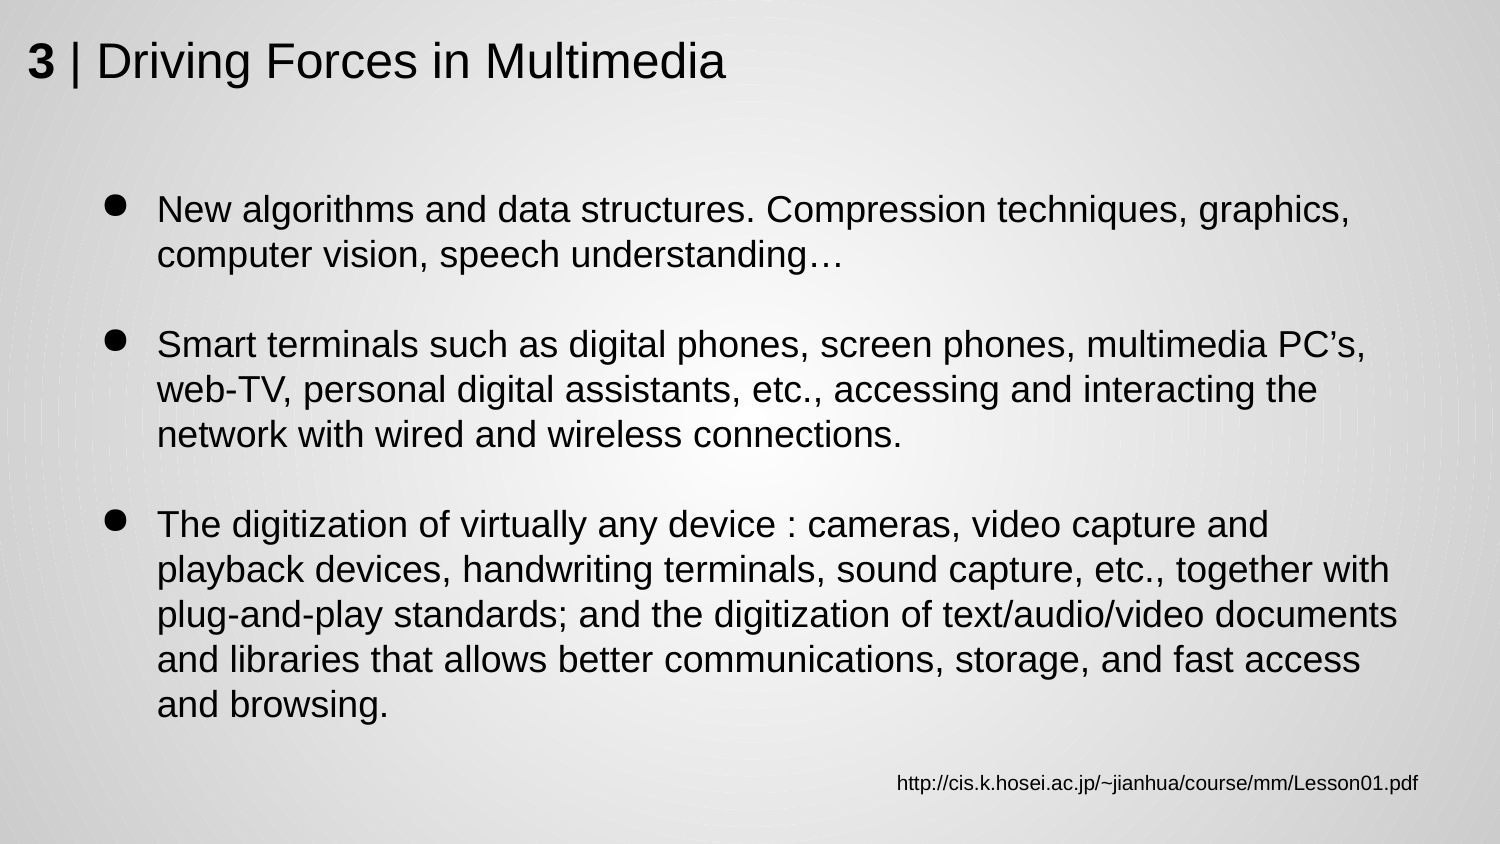

3 | Driving Forces in Multimedia
New algorithms and data structures. Compression techniques, graphics, computer vision, speech understanding…

Smart terminals such as digital phones, screen phones, multimedia PC’s, web-TV, personal digital assistants, etc., accessing and interacting the network with wired and wireless connections.

The digitization of virtually any device : cameras, video capture and playback devices, handwriting terminals, sound capture, etc., together with plug-and-play standards; and the digitization of text/audio/video documents and libraries that allows better communications, storage, and fast access and browsing.

http://cis.k.hosei.ac.jp/~jianhua/course/mm/Lesson01.pdf